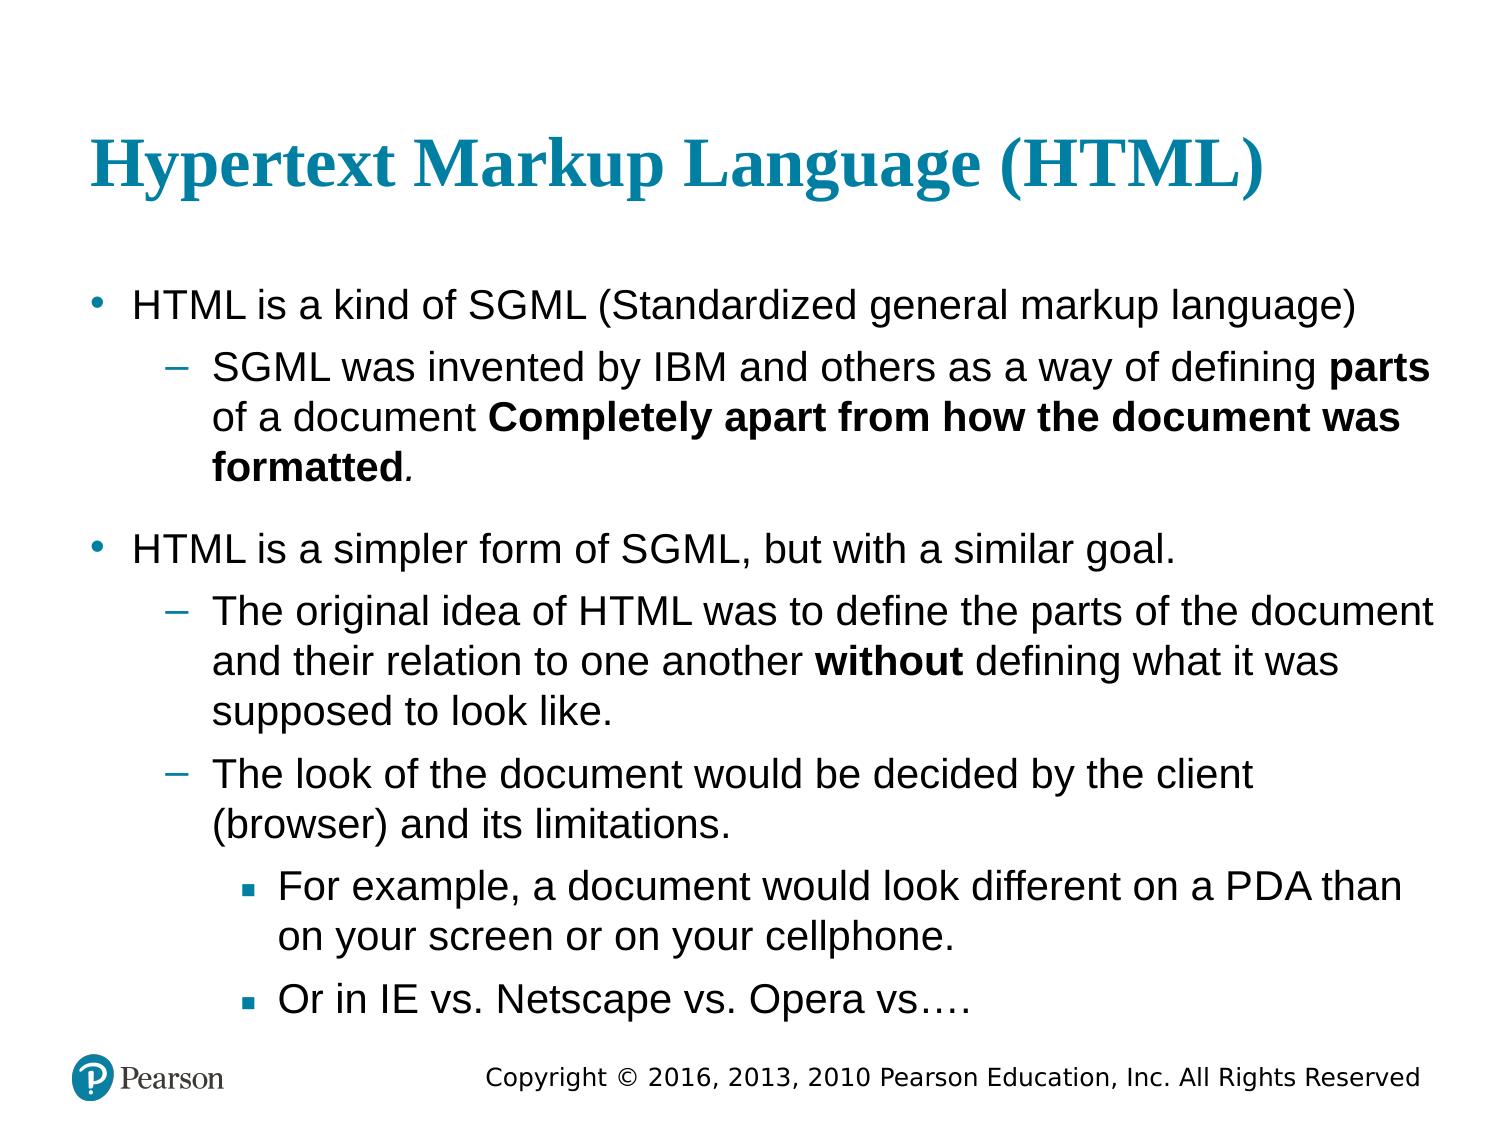

# Hypertext Markup Language (H T M L)
H T M L is a kind of S G M L (Standardized general markup language)
S G M L was invented by I B M and others as a way of defining parts of a document Completely apart from how the document was formatted.
H T M L is a simpler form of S G M L, but with a similar goal.
The original idea of H T M L was to define the parts of the document and their relation to one another without defining what it was supposed to look like.
The look of the document would be decided by the client (browser) and its limitations.
For example, a document would look different on a P D A than on your screen or on your cellphone.
Or in I E vs. Netscape vs. Opera vs….